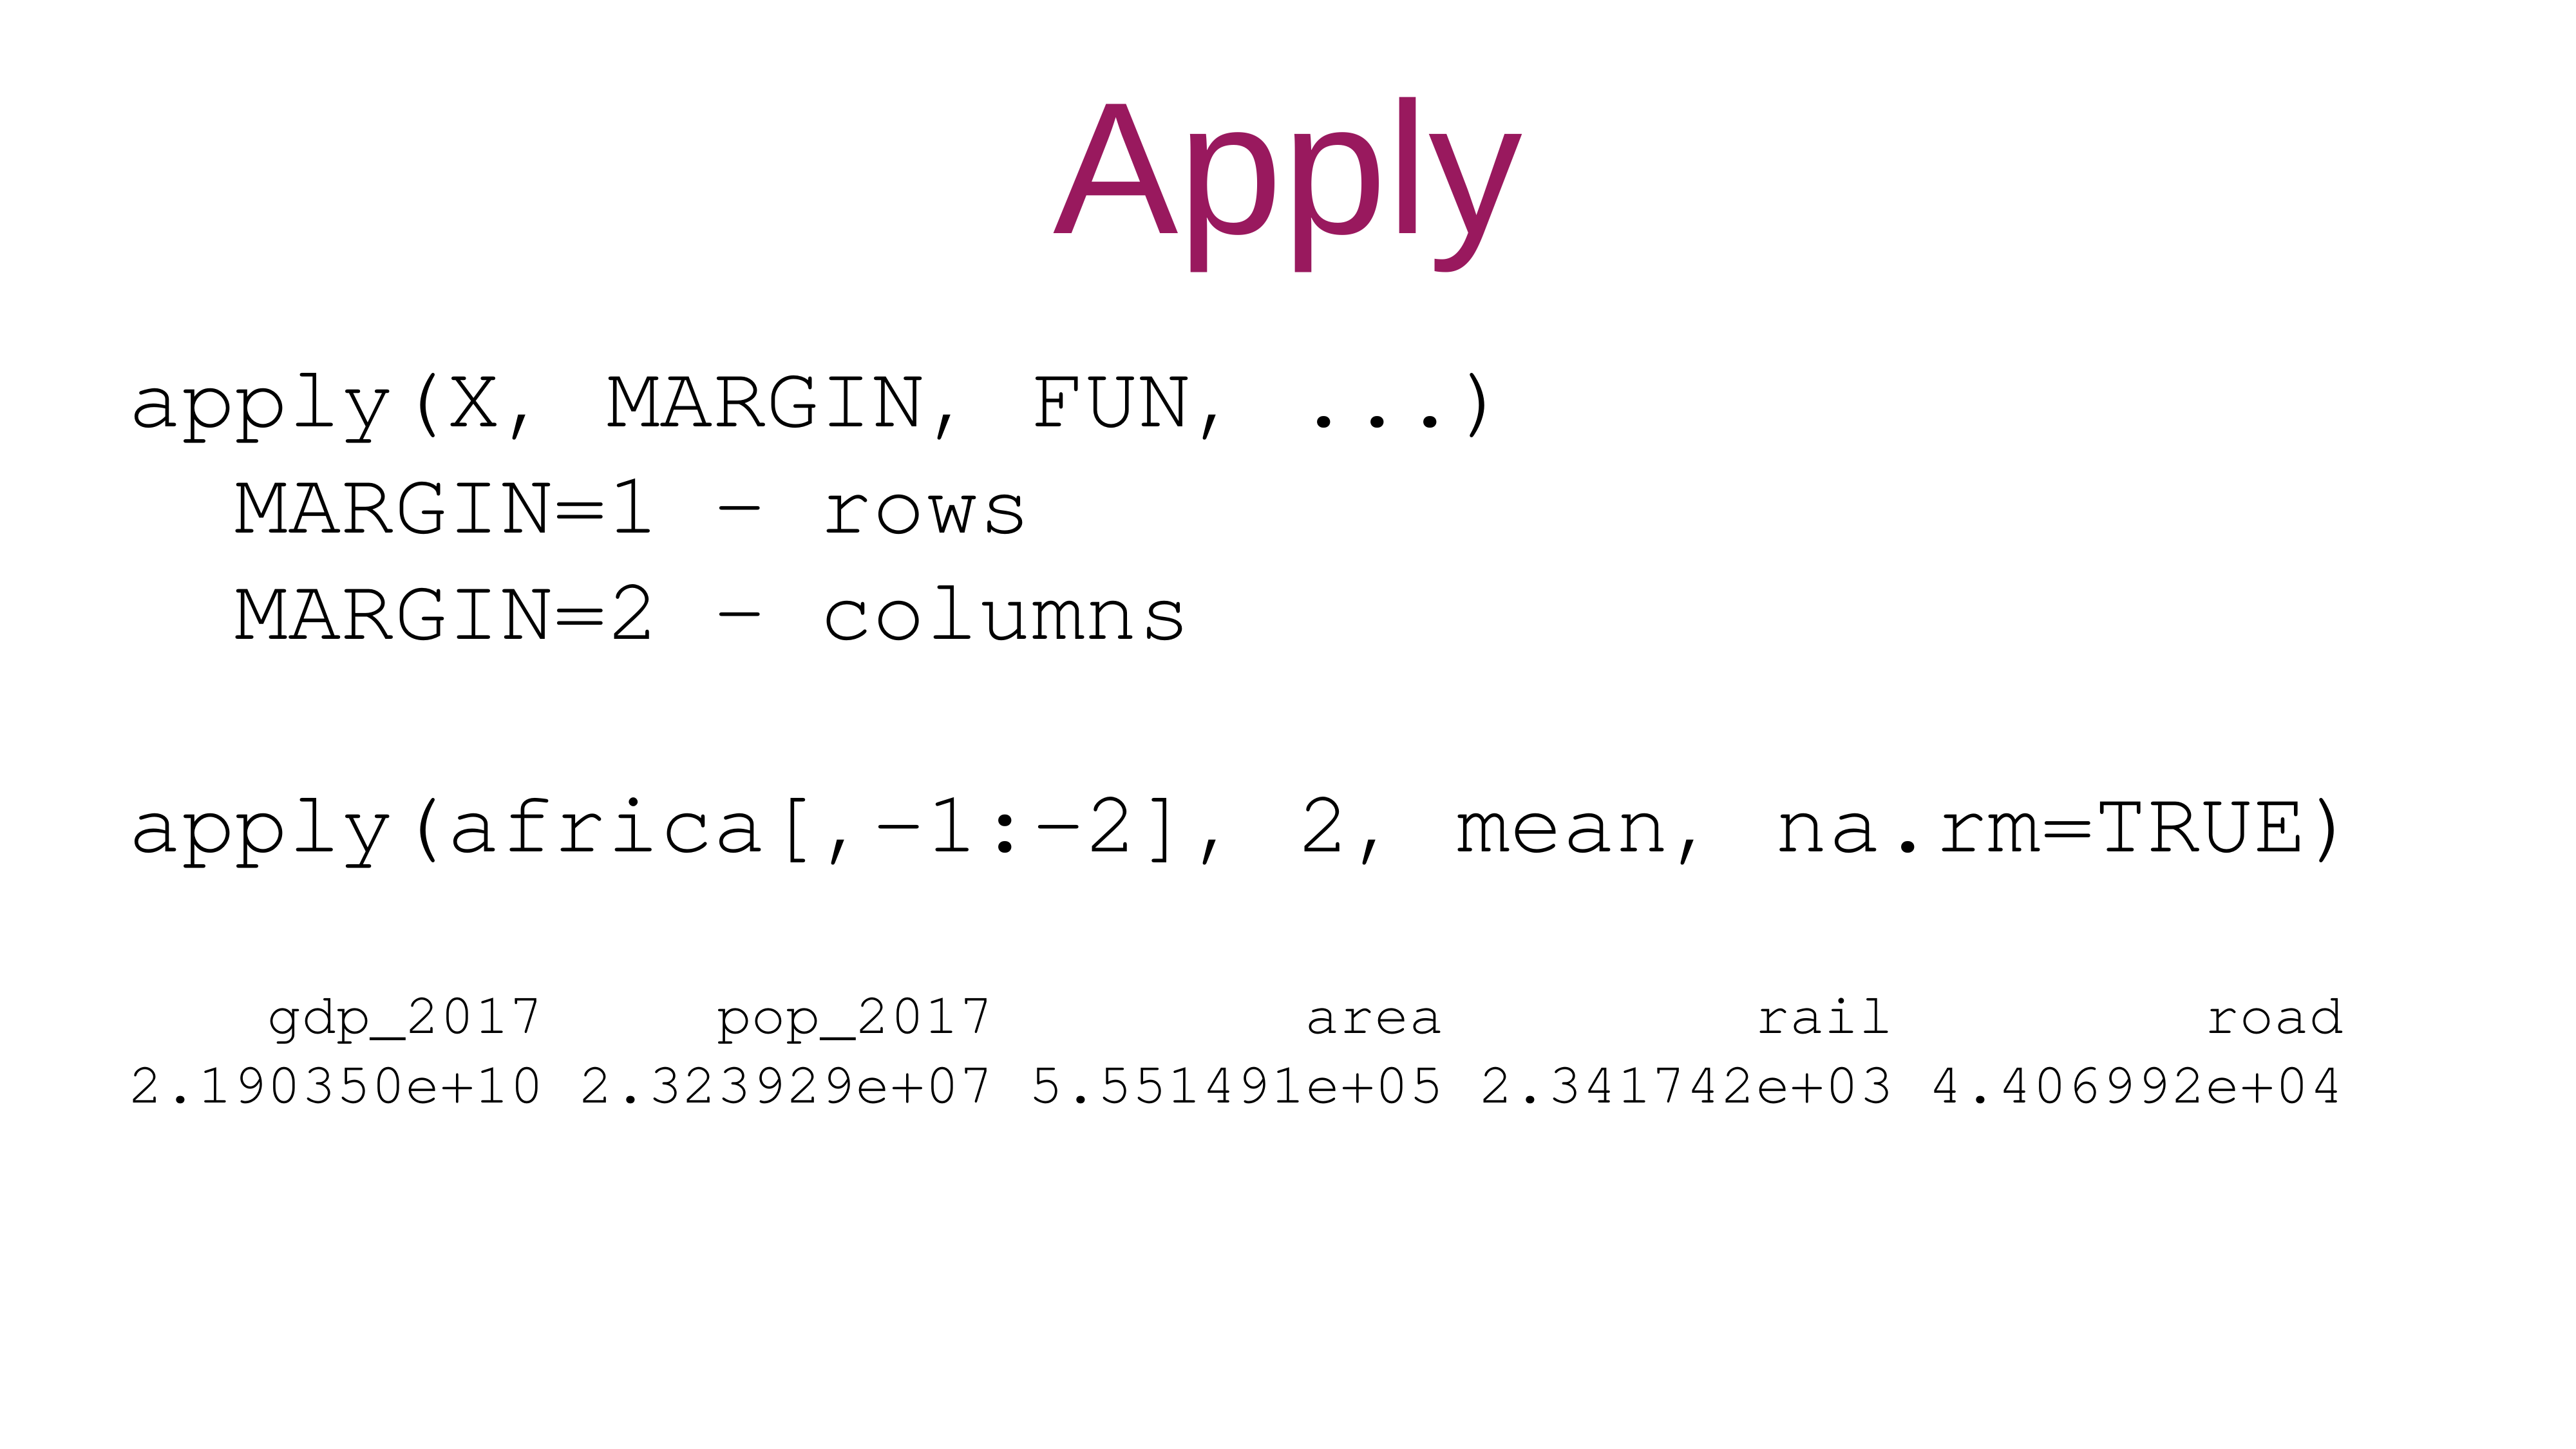

Apply
apply(X, MARGIN, FUN, ...)
  MARGIN=1 - rows
  MARGIN=2 - columns

apply(africa[,-1:-2], 2, mean, na.rm=TRUE)

    gdp_2017     pop_2017         area         rail         road
2.190350e+10 2.323929e+07 5.551491e+05 2.341742e+03 4.406992e+04